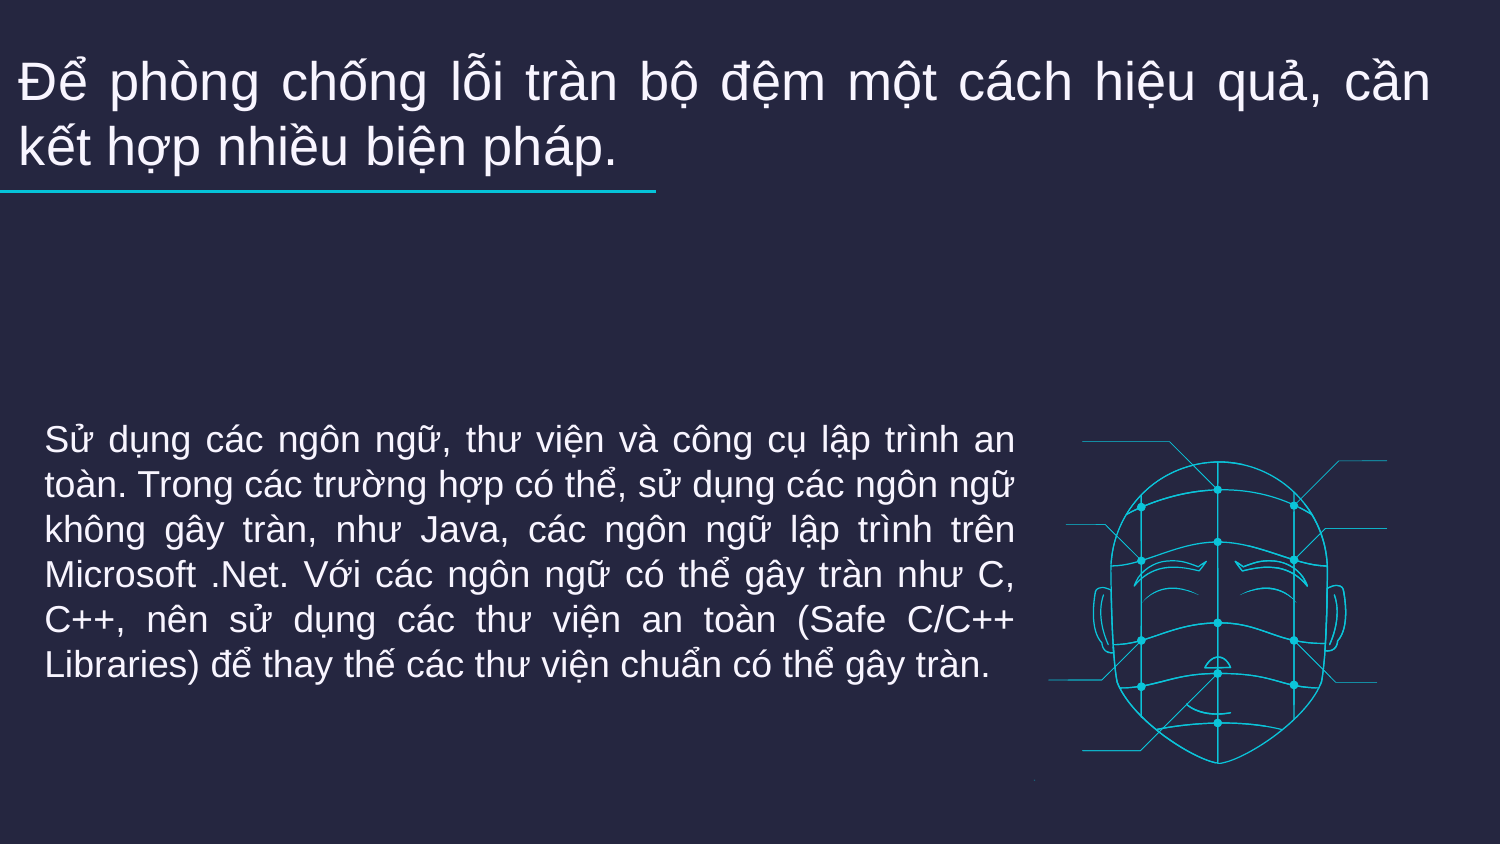

Để phòng chống lỗi tràn bộ đệm một cách hiệu quả, cần kết hợp nhiều biện pháp.
Sử dụng các ngôn ngữ, thư viện và công cụ lập trình an toàn. Trong các trường hợp có thể, sử dụng các ngôn ngữ không gây tràn, như Java, các ngôn ngữ lập trình trên Microsoft .Net. Với các ngôn ngữ có thể gây tràn như C, C++, nên sử dụng các thư viện an toàn (Safe C/C++ Libraries) để thay thế các thư viện chuẩn có thể gây tràn.